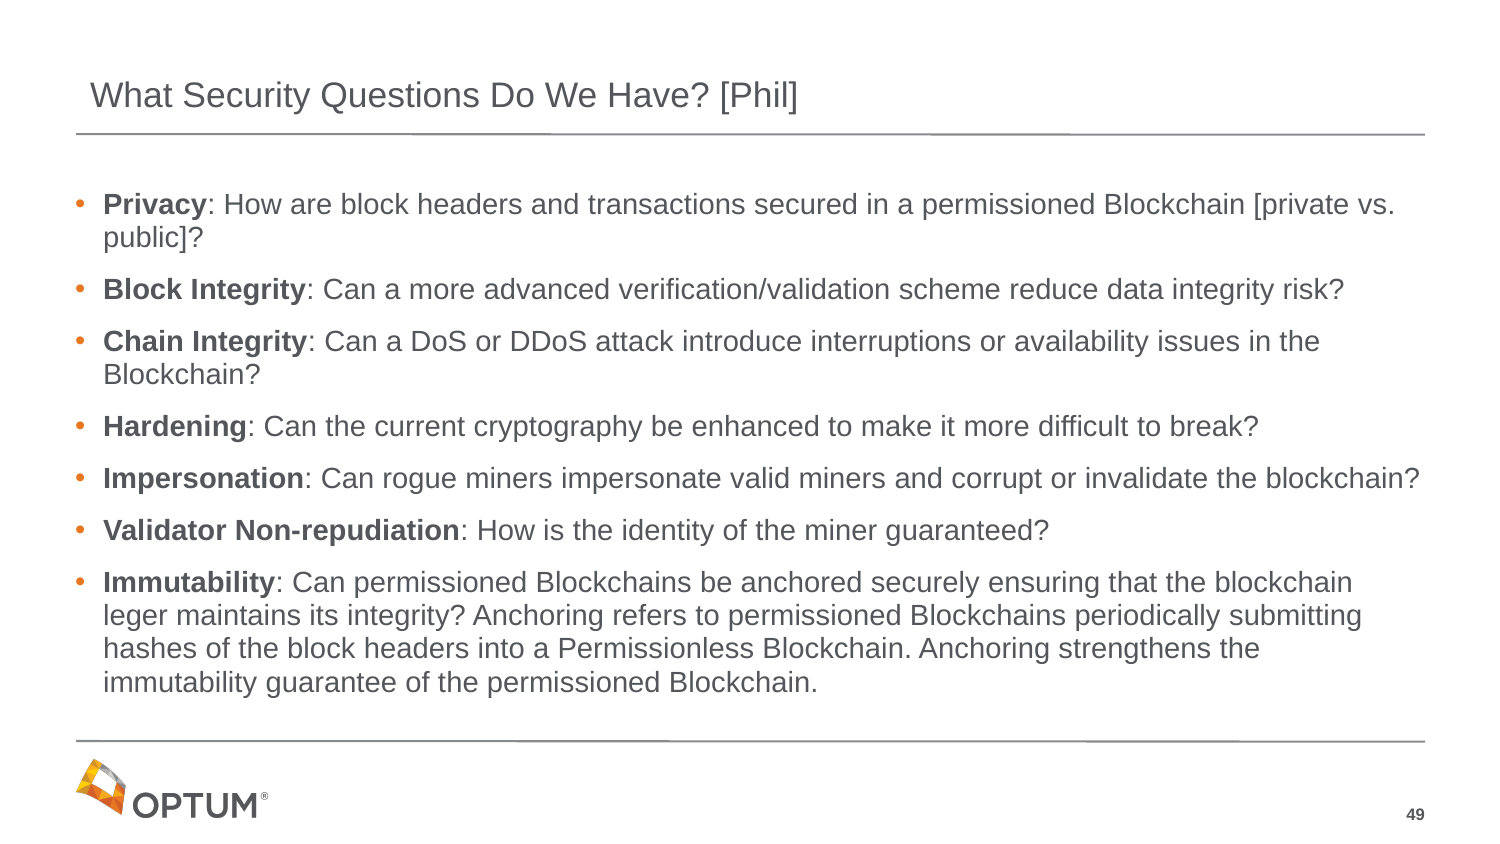

# What Security Questions Do We Have? [Phil]
Privacy: How are block headers and transactions secured in a permissioned Blockchain [private vs. public]?
Block Integrity: Can a more advanced verification/validation scheme reduce data integrity risk?
Chain Integrity: Can a DoS or DDoS attack introduce interruptions or availability issues in the Blockchain?
Hardening: Can the current cryptography be enhanced to make it more difficult to break?
Impersonation: Can rogue miners impersonate valid miners and corrupt or invalidate the blockchain?
Validator Non-repudiation: How is the identity of the miner guaranteed?
Immutability: Can permissioned Blockchains be anchored securely ensuring that the blockchain leger maintains its integrity? Anchoring refers to permissioned Blockchains periodically submitting hashes of the block headers into a Permissionless Blockchain. Anchoring strengthens the immutability guarantee of the permissioned Blockchain.